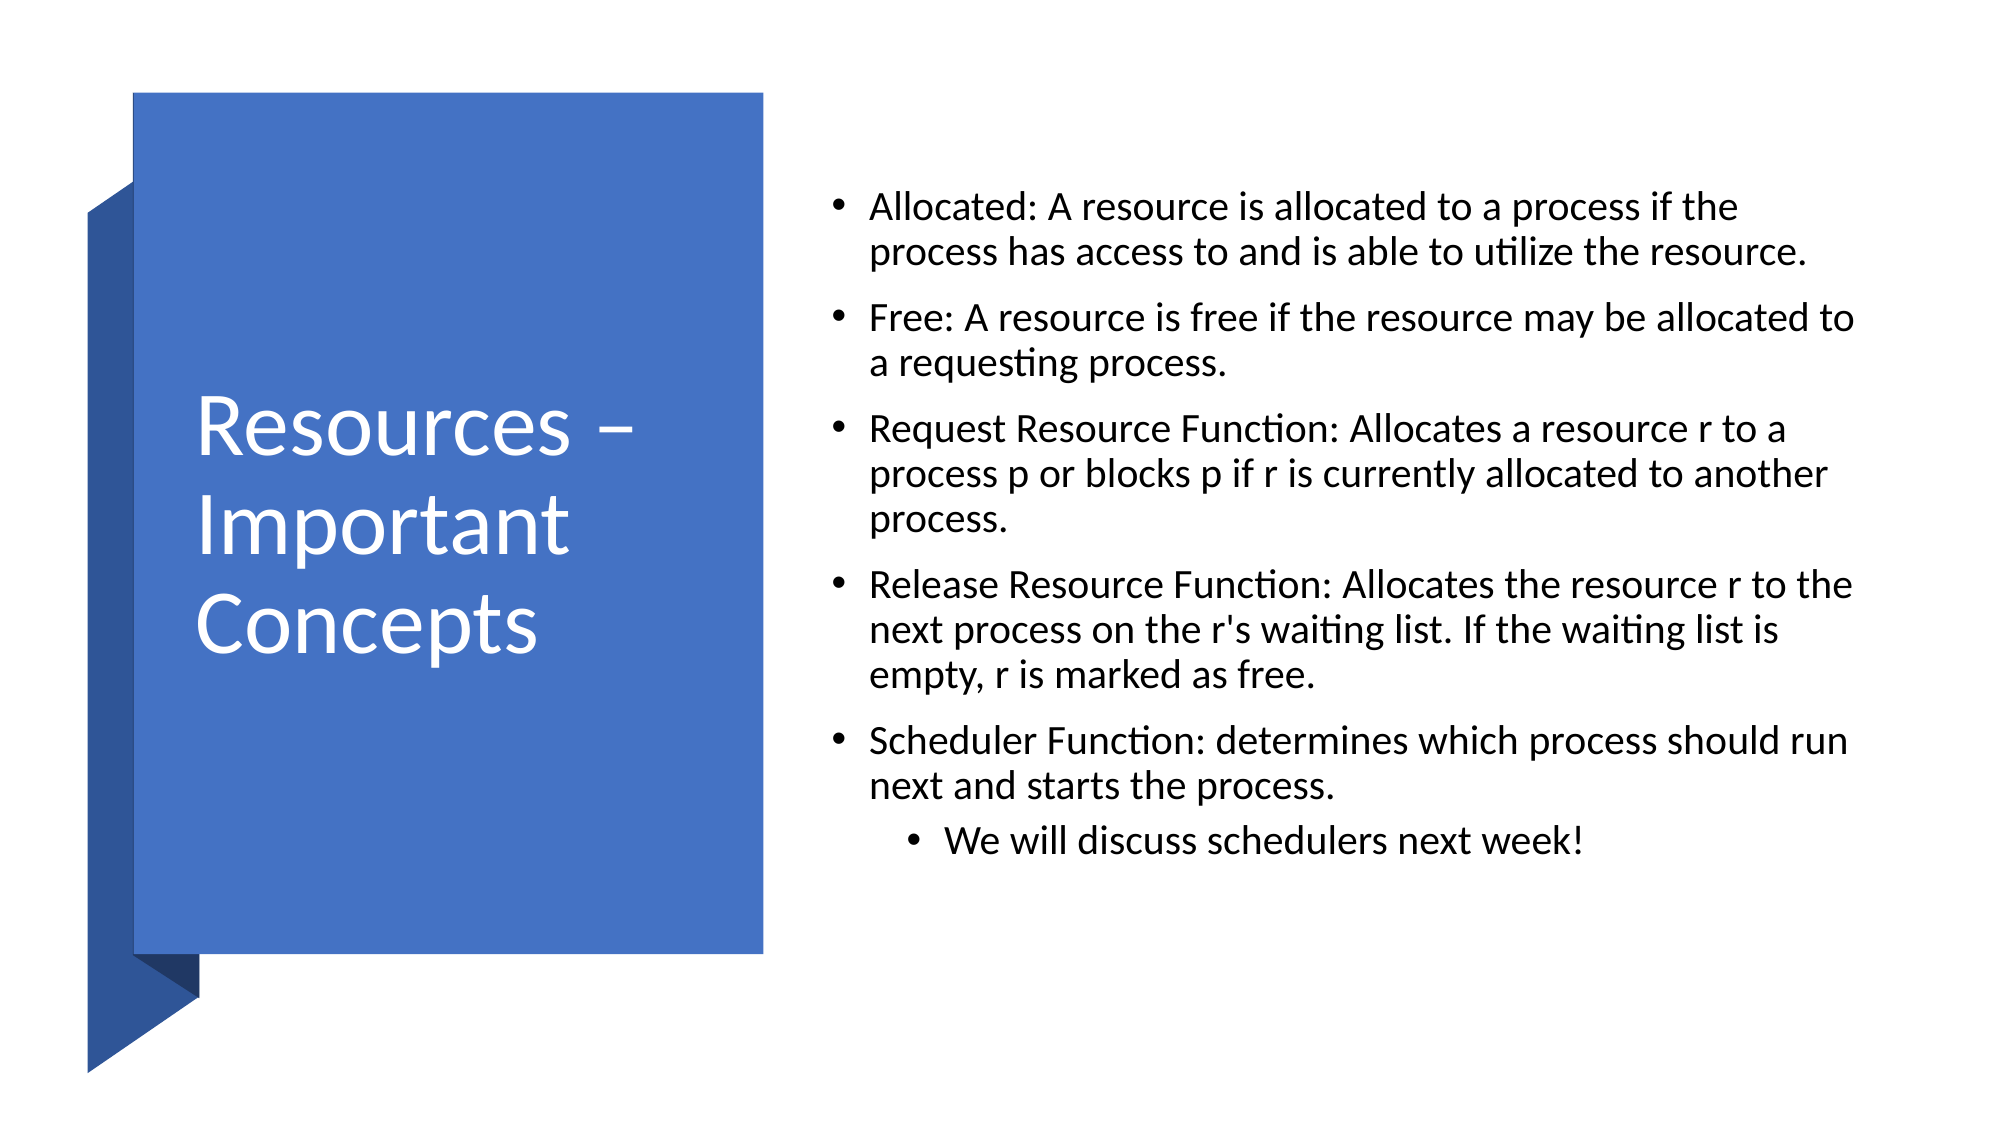

# Resources – Important Concepts
Allocated: A resource is allocated to a process if the process has access to and is able to utilize the resource.
Free: A resource is free if the resource may be allocated to a requesting process.
Request Resource Function: Allocates a resource r to a process p or blocks p if r is currently allocated to another process.
Release Resource Function: Allocates the resource r to the next process on the r's waiting list. If the waiting list is empty, r is marked as free.
Scheduler Function: determines which process should run next and starts the process.
We will discuss schedulers next week!